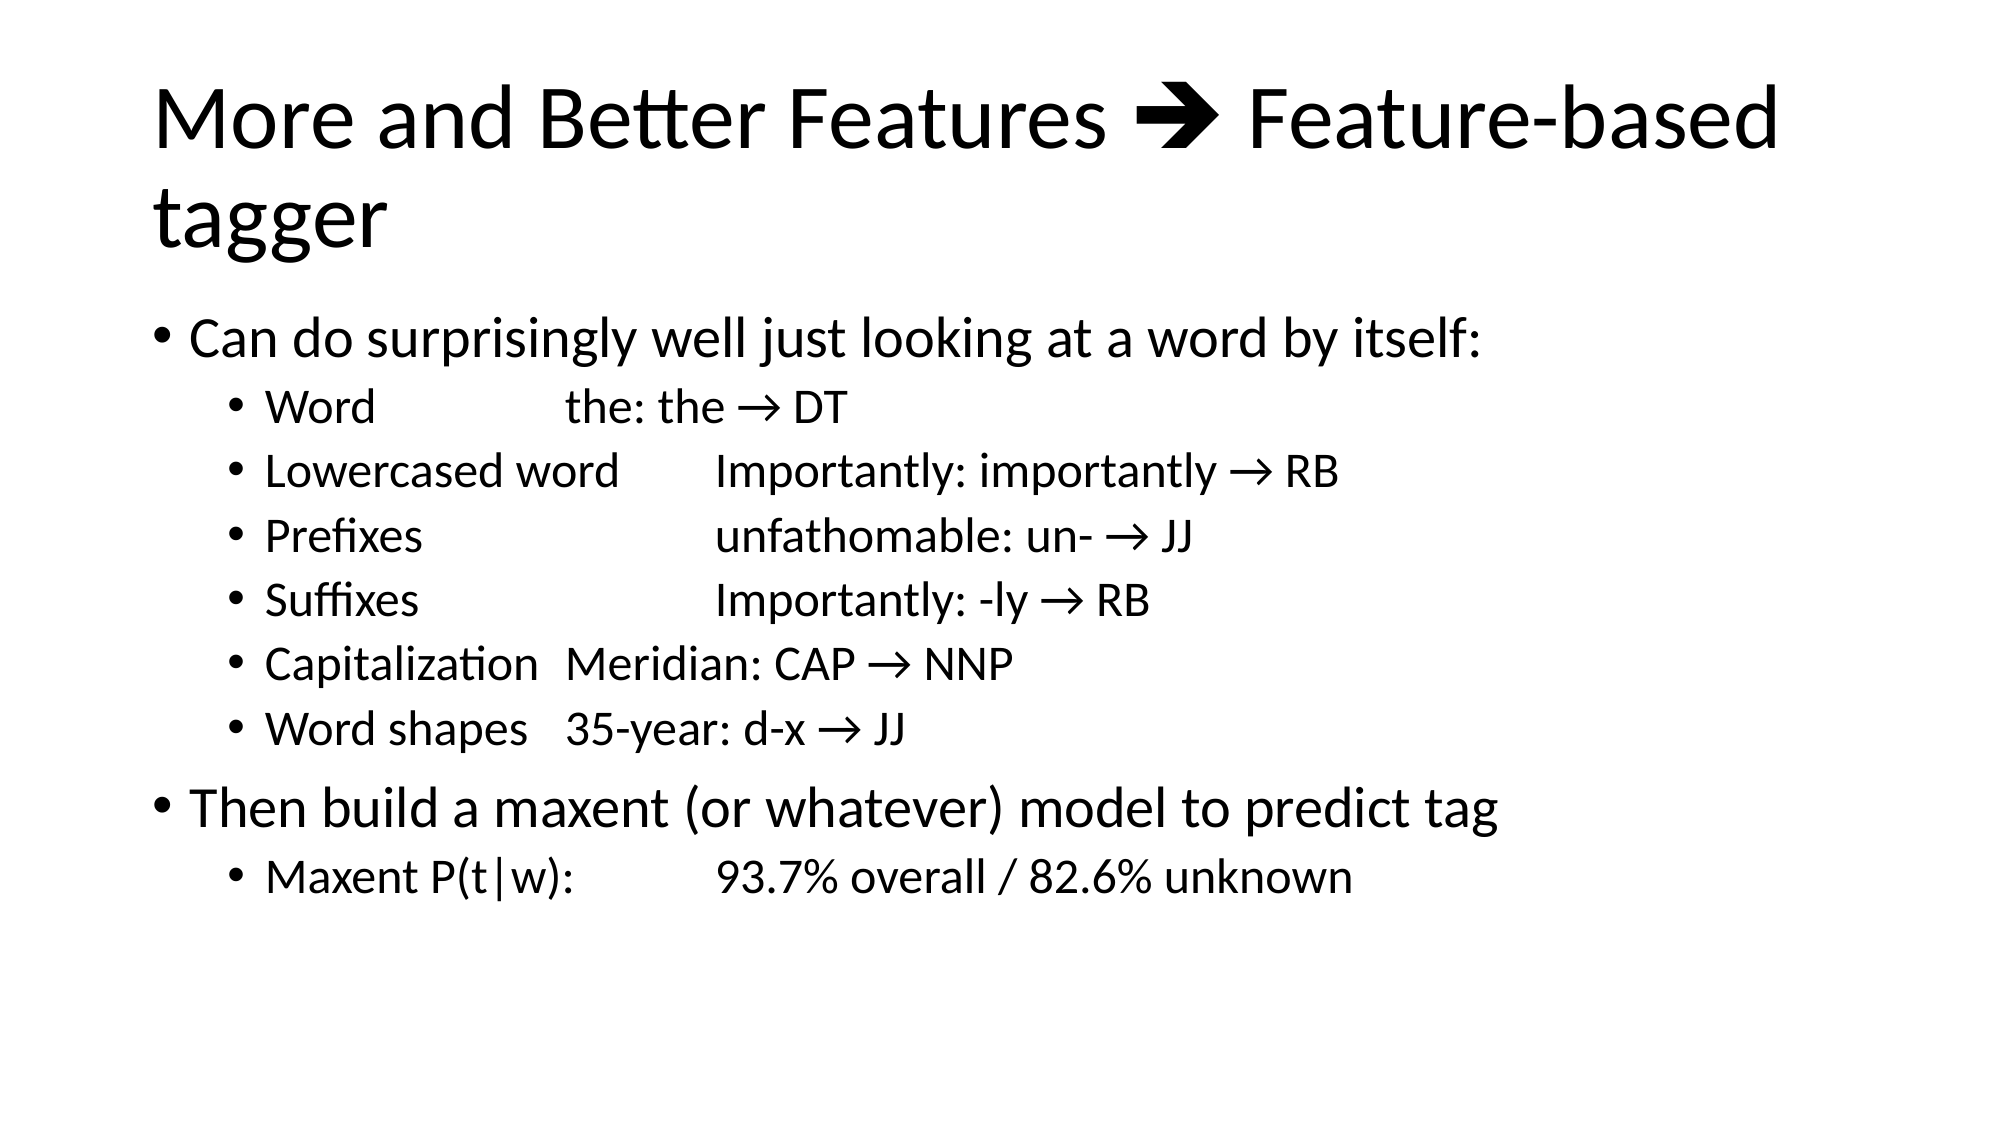

# More and Better Features 🡺 Feature-based tagger
Can do surprisingly well just looking at a word by itself:
Word		the: the → DT
Lowercased word	Importantly: importantly → RB
Prefixes		unfathomable: un- → JJ
Suffixes		Importantly: -ly → RB
Capitalization	Meridian: CAP → NNP
Word shapes	35-year: d-x → JJ
Then build a maxent (or whatever) model to predict tag
Maxent P(t|w): 	93.7% overall / 82.6% unknown